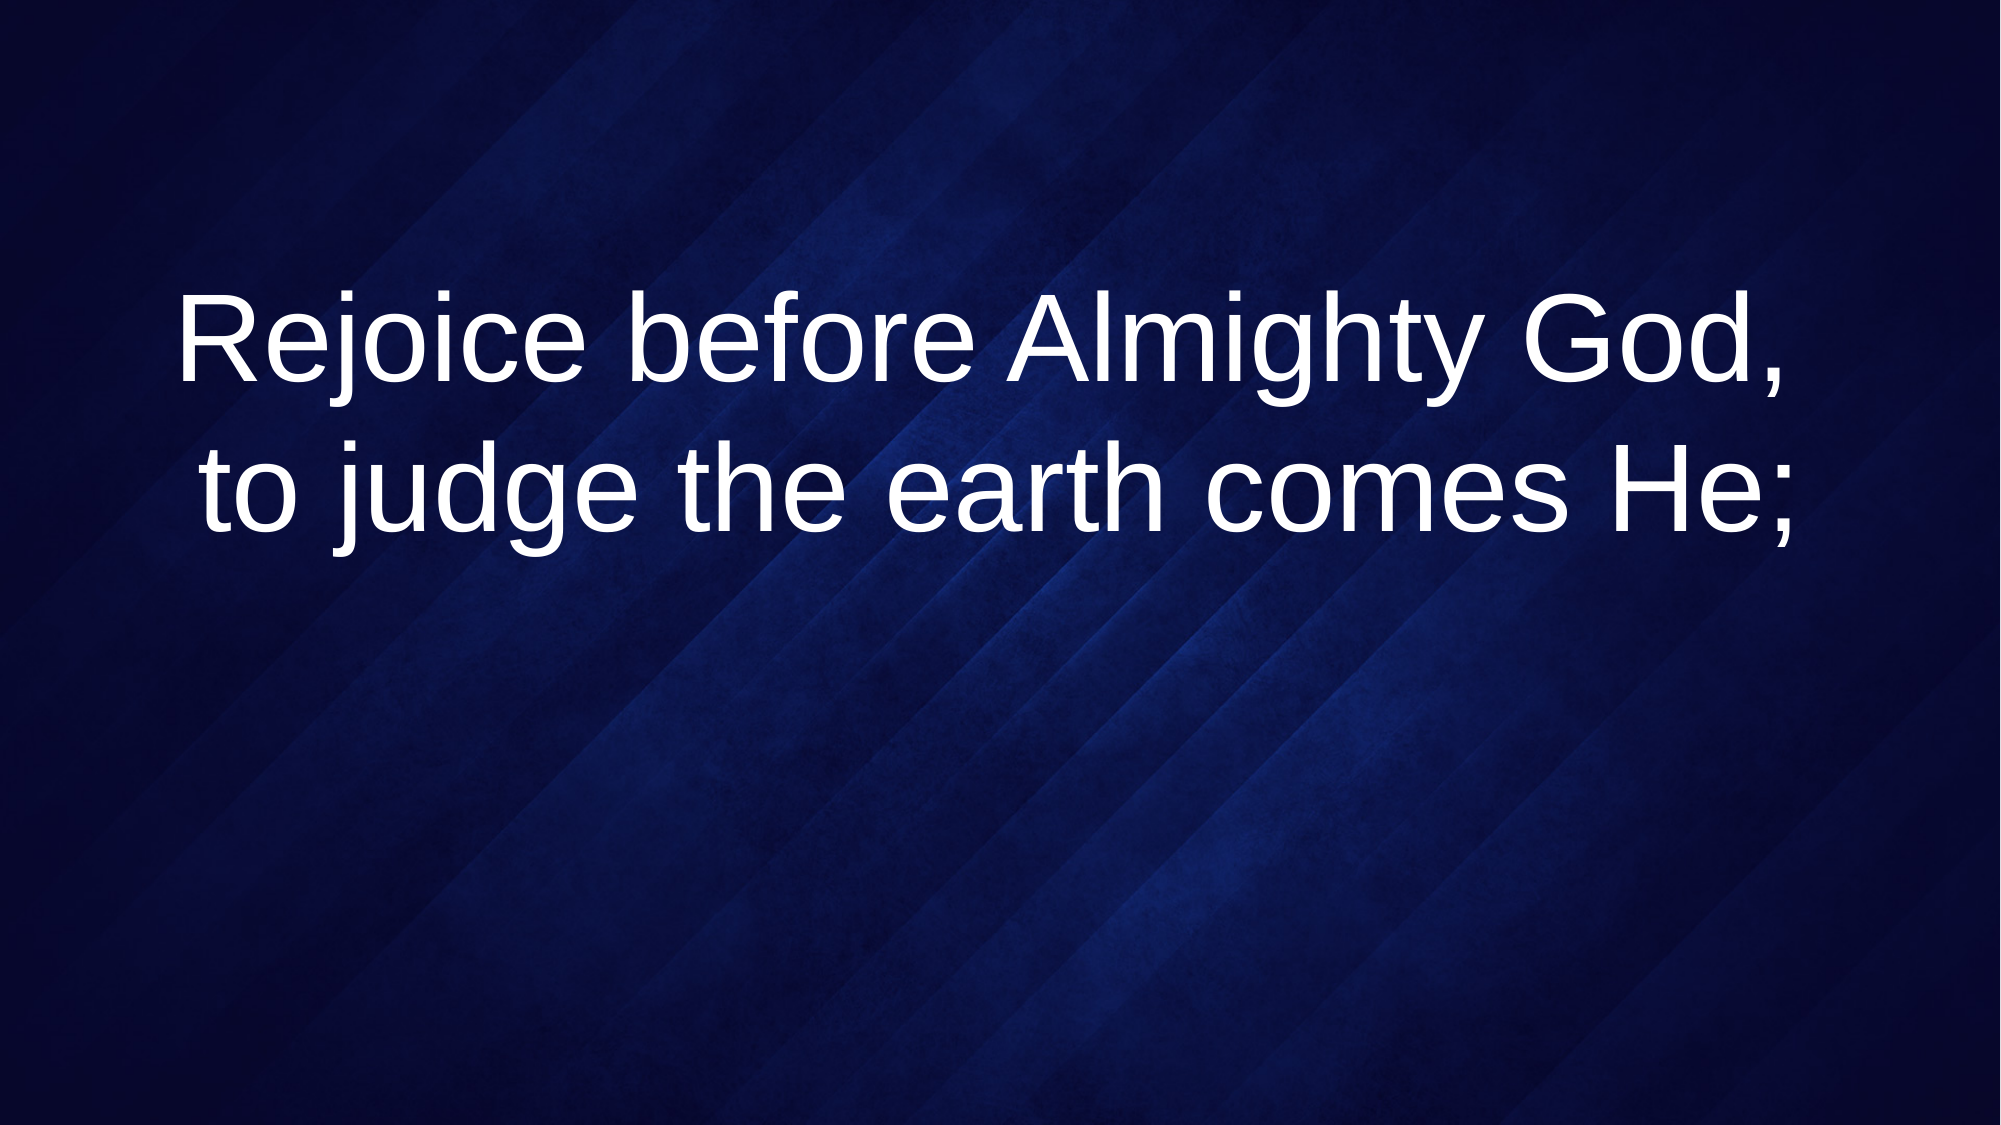

# Rejoice before Almighty God, to judge the earth comes He;